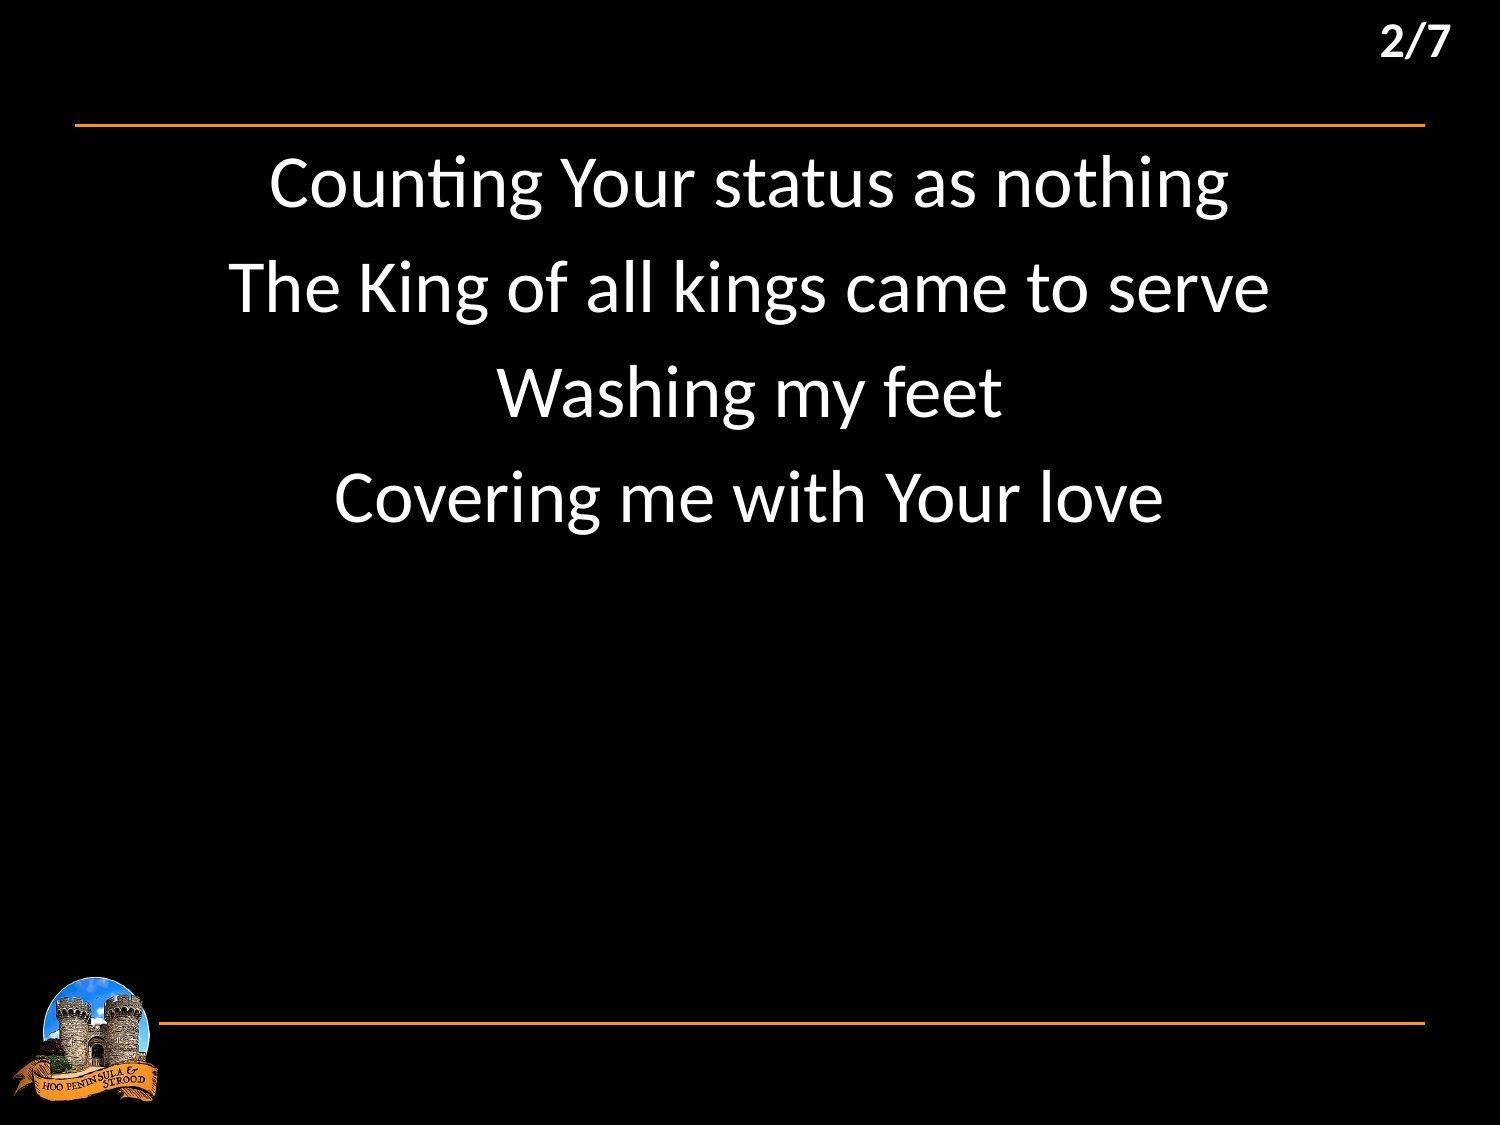

2/7
Counting Your status as nothing
The King of all kings came to serve
Washing my feet
Covering me with Your love